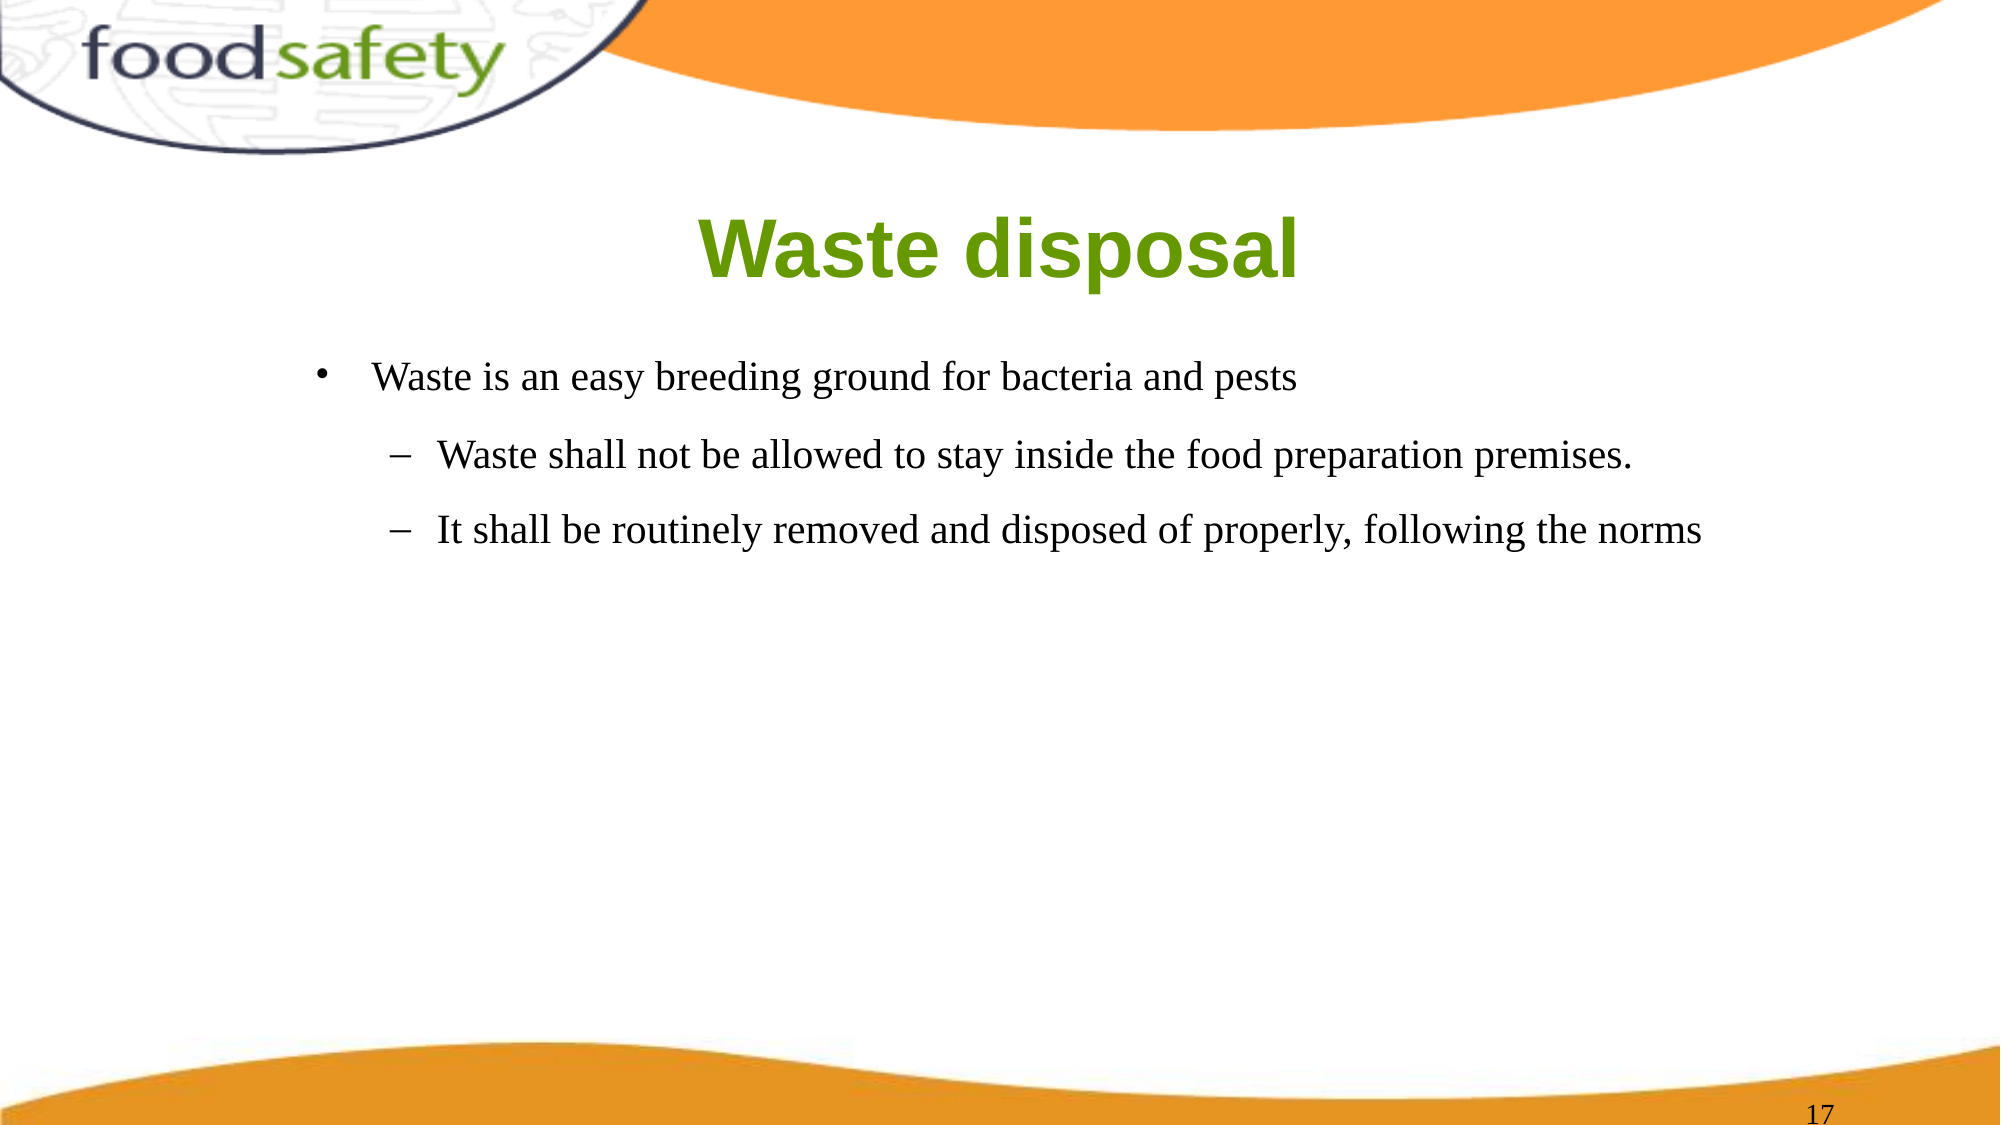

# Waste disposal
Waste is an easy breeding ground for bacteria and pests
Waste shall not be allowed to stay inside the food preparation premises.
It shall be routinely removed and disposed of properly, following the norms
17